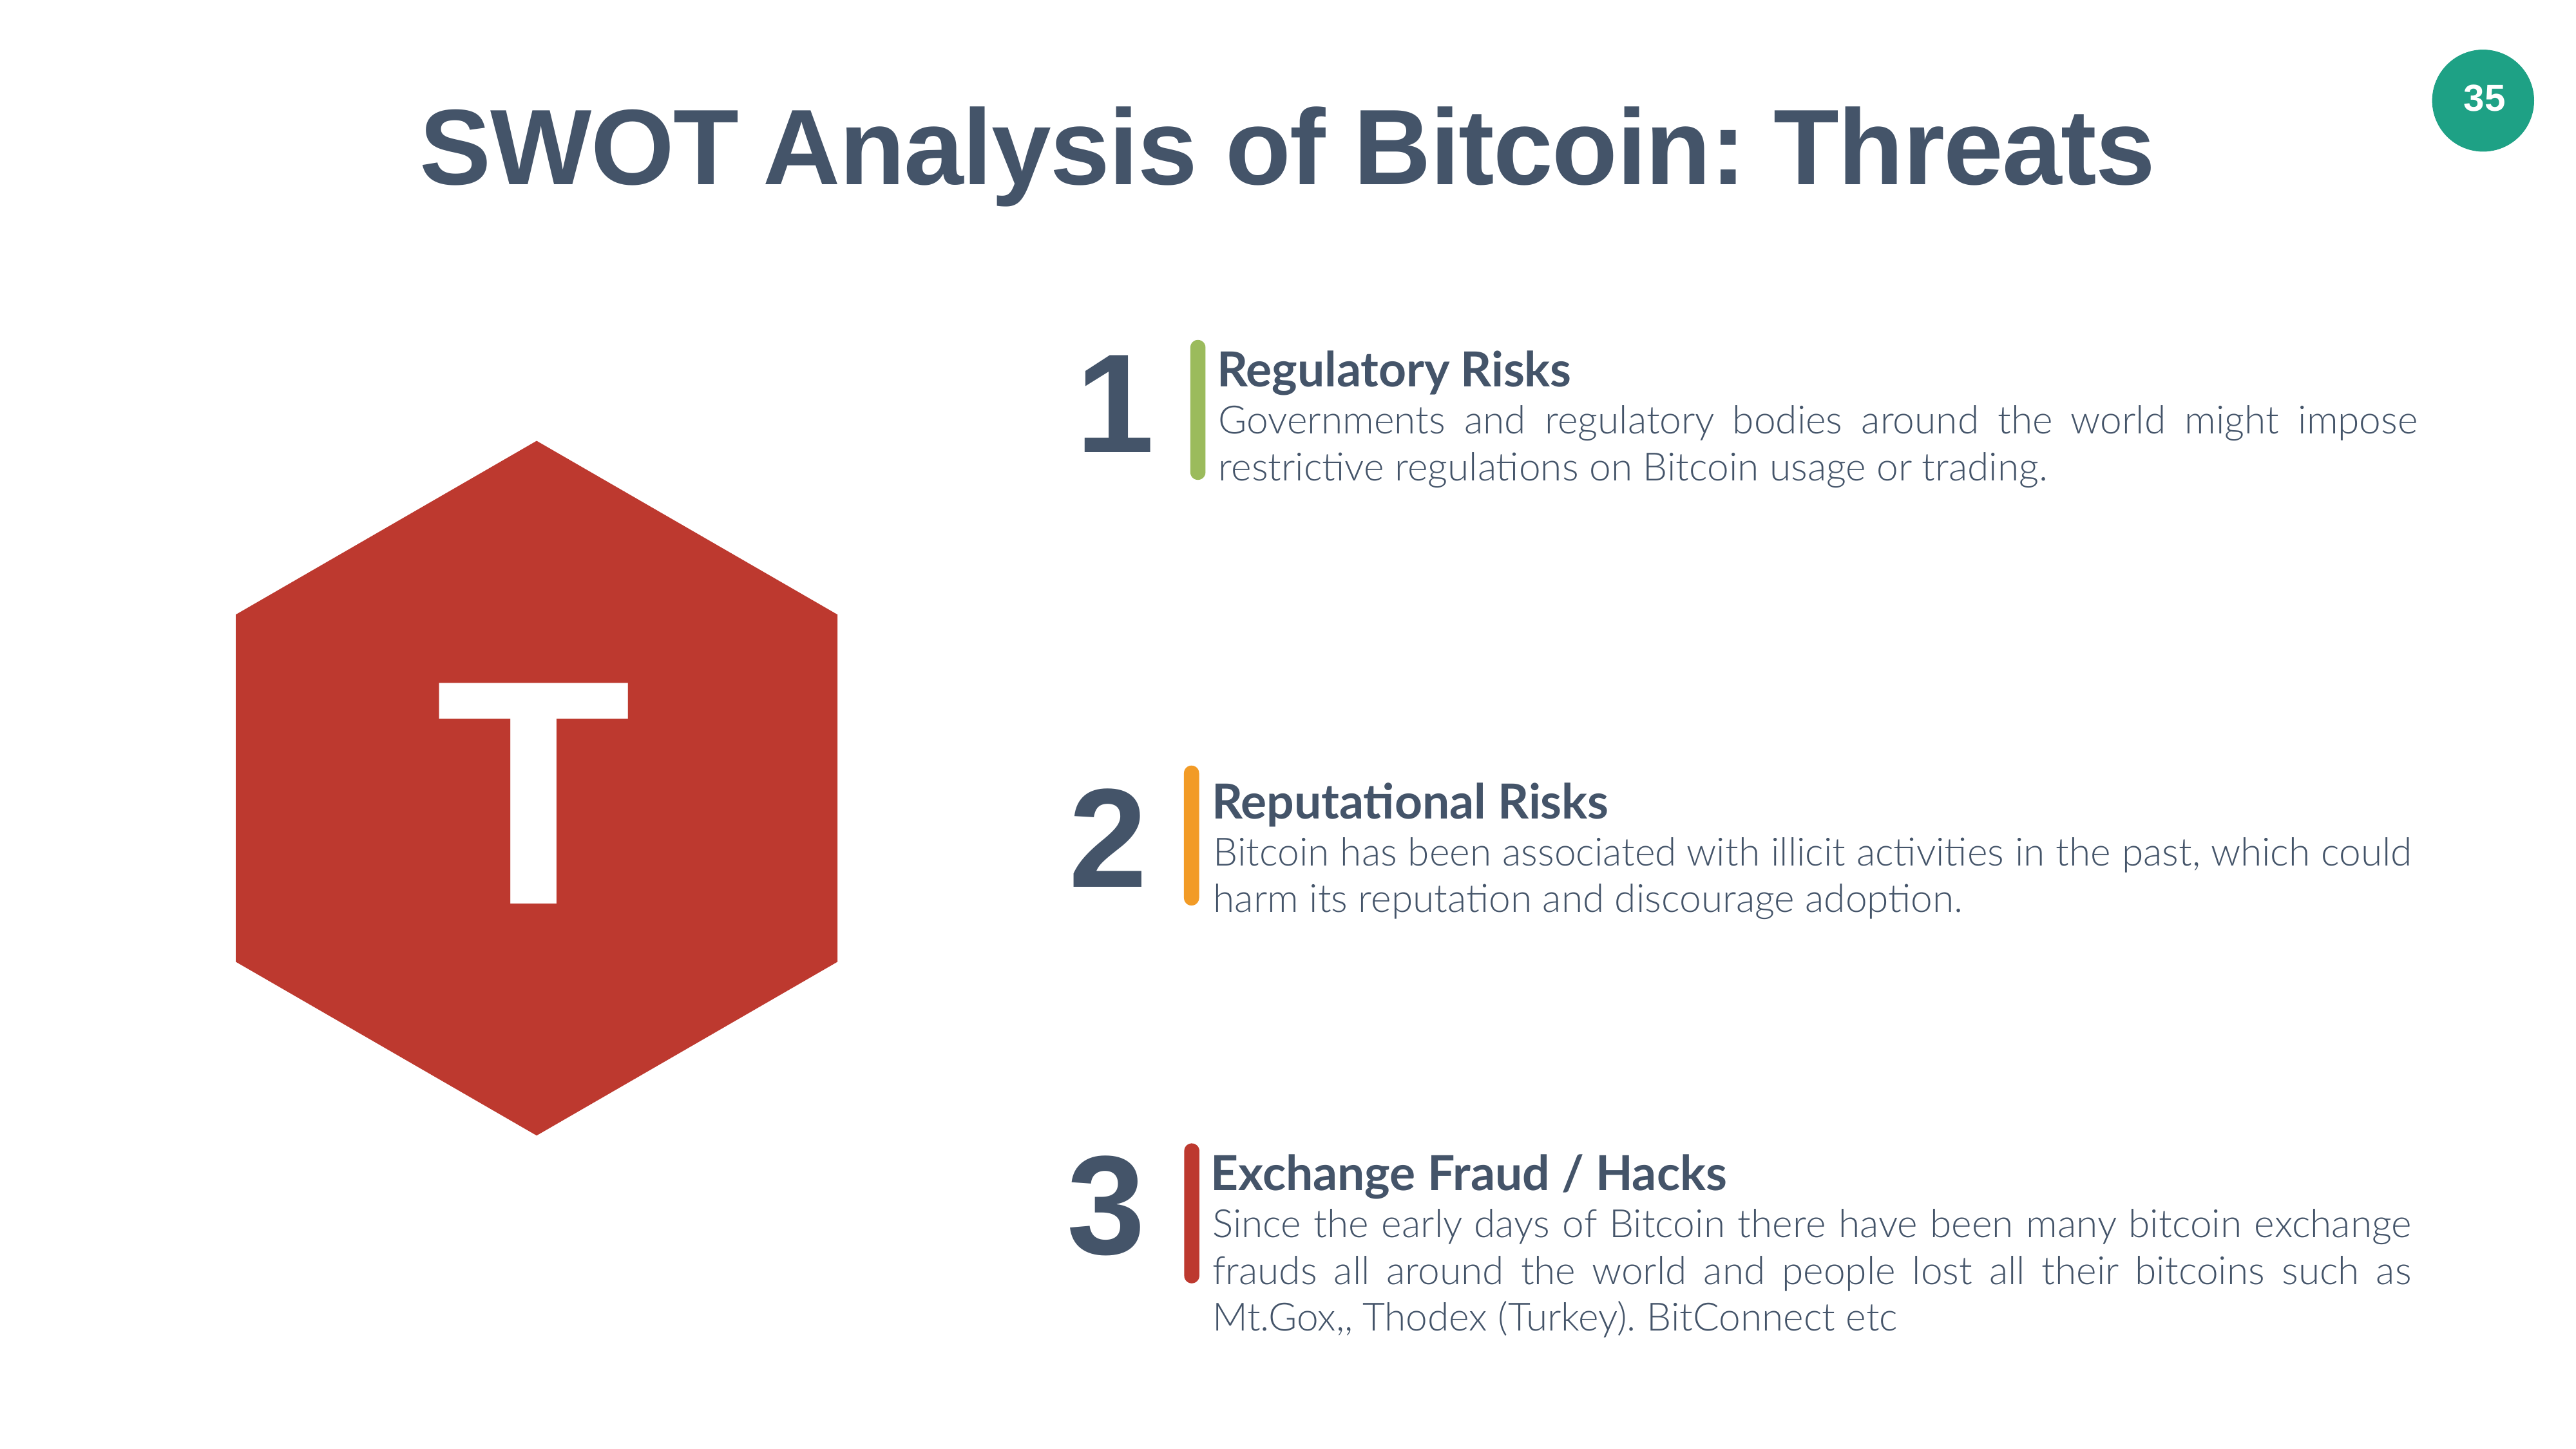

SWOT Analysis of Bitcoin: Threats
1
Regulatory Risks

Governments and regulatory bodies around the world might impose restrictive regulations on Bitcoin usage or trading.

T
2

Reputational Risks
Bitcoin has been associated with illicit activities in the past, which could harm its reputation and discourage adoption.
3
Exchange Fraud / Hacks

Since the early days of Bitcoin there have been many bitcoin exchange frauds all around the world and people lost all their bitcoins such as Mt.Gox,, Thodex (Turkey). BitConnect etc